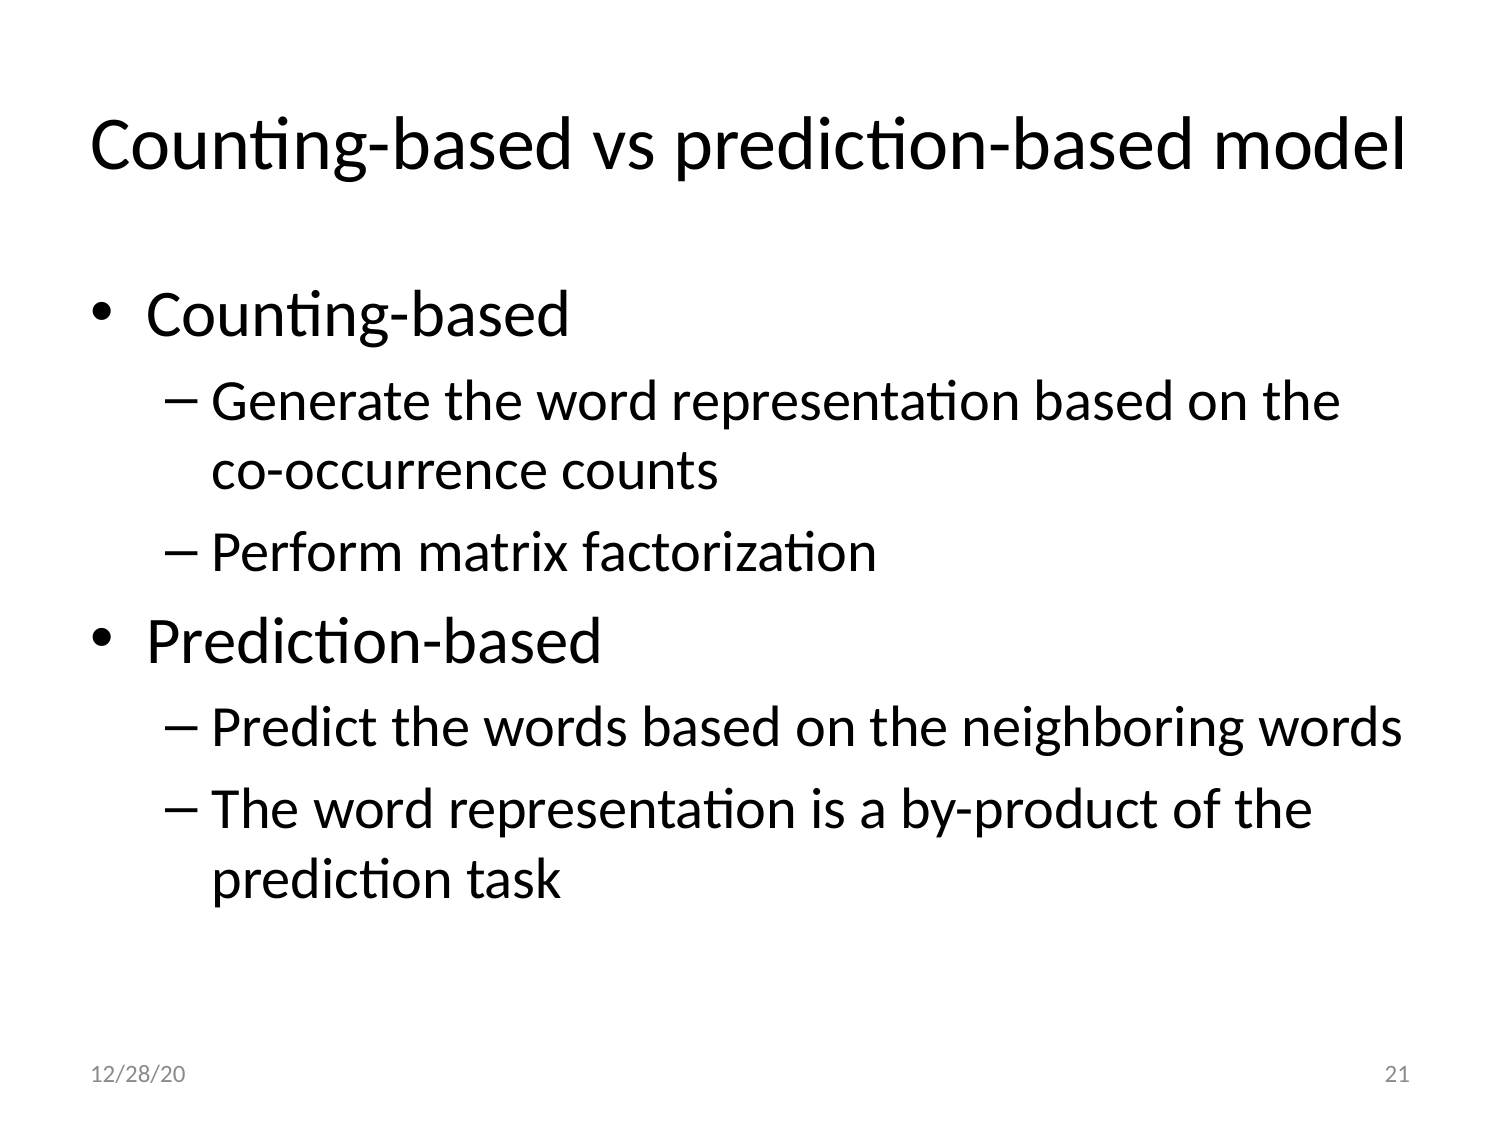

# Counting-based vs prediction-based model
Counting-based
Generate the word representation based on the co-occurrence counts
Perform matrix factorization
Prediction-based
Predict the words based on the neighboring words
The word representation is a by-product of the prediction task
12/28/20
21